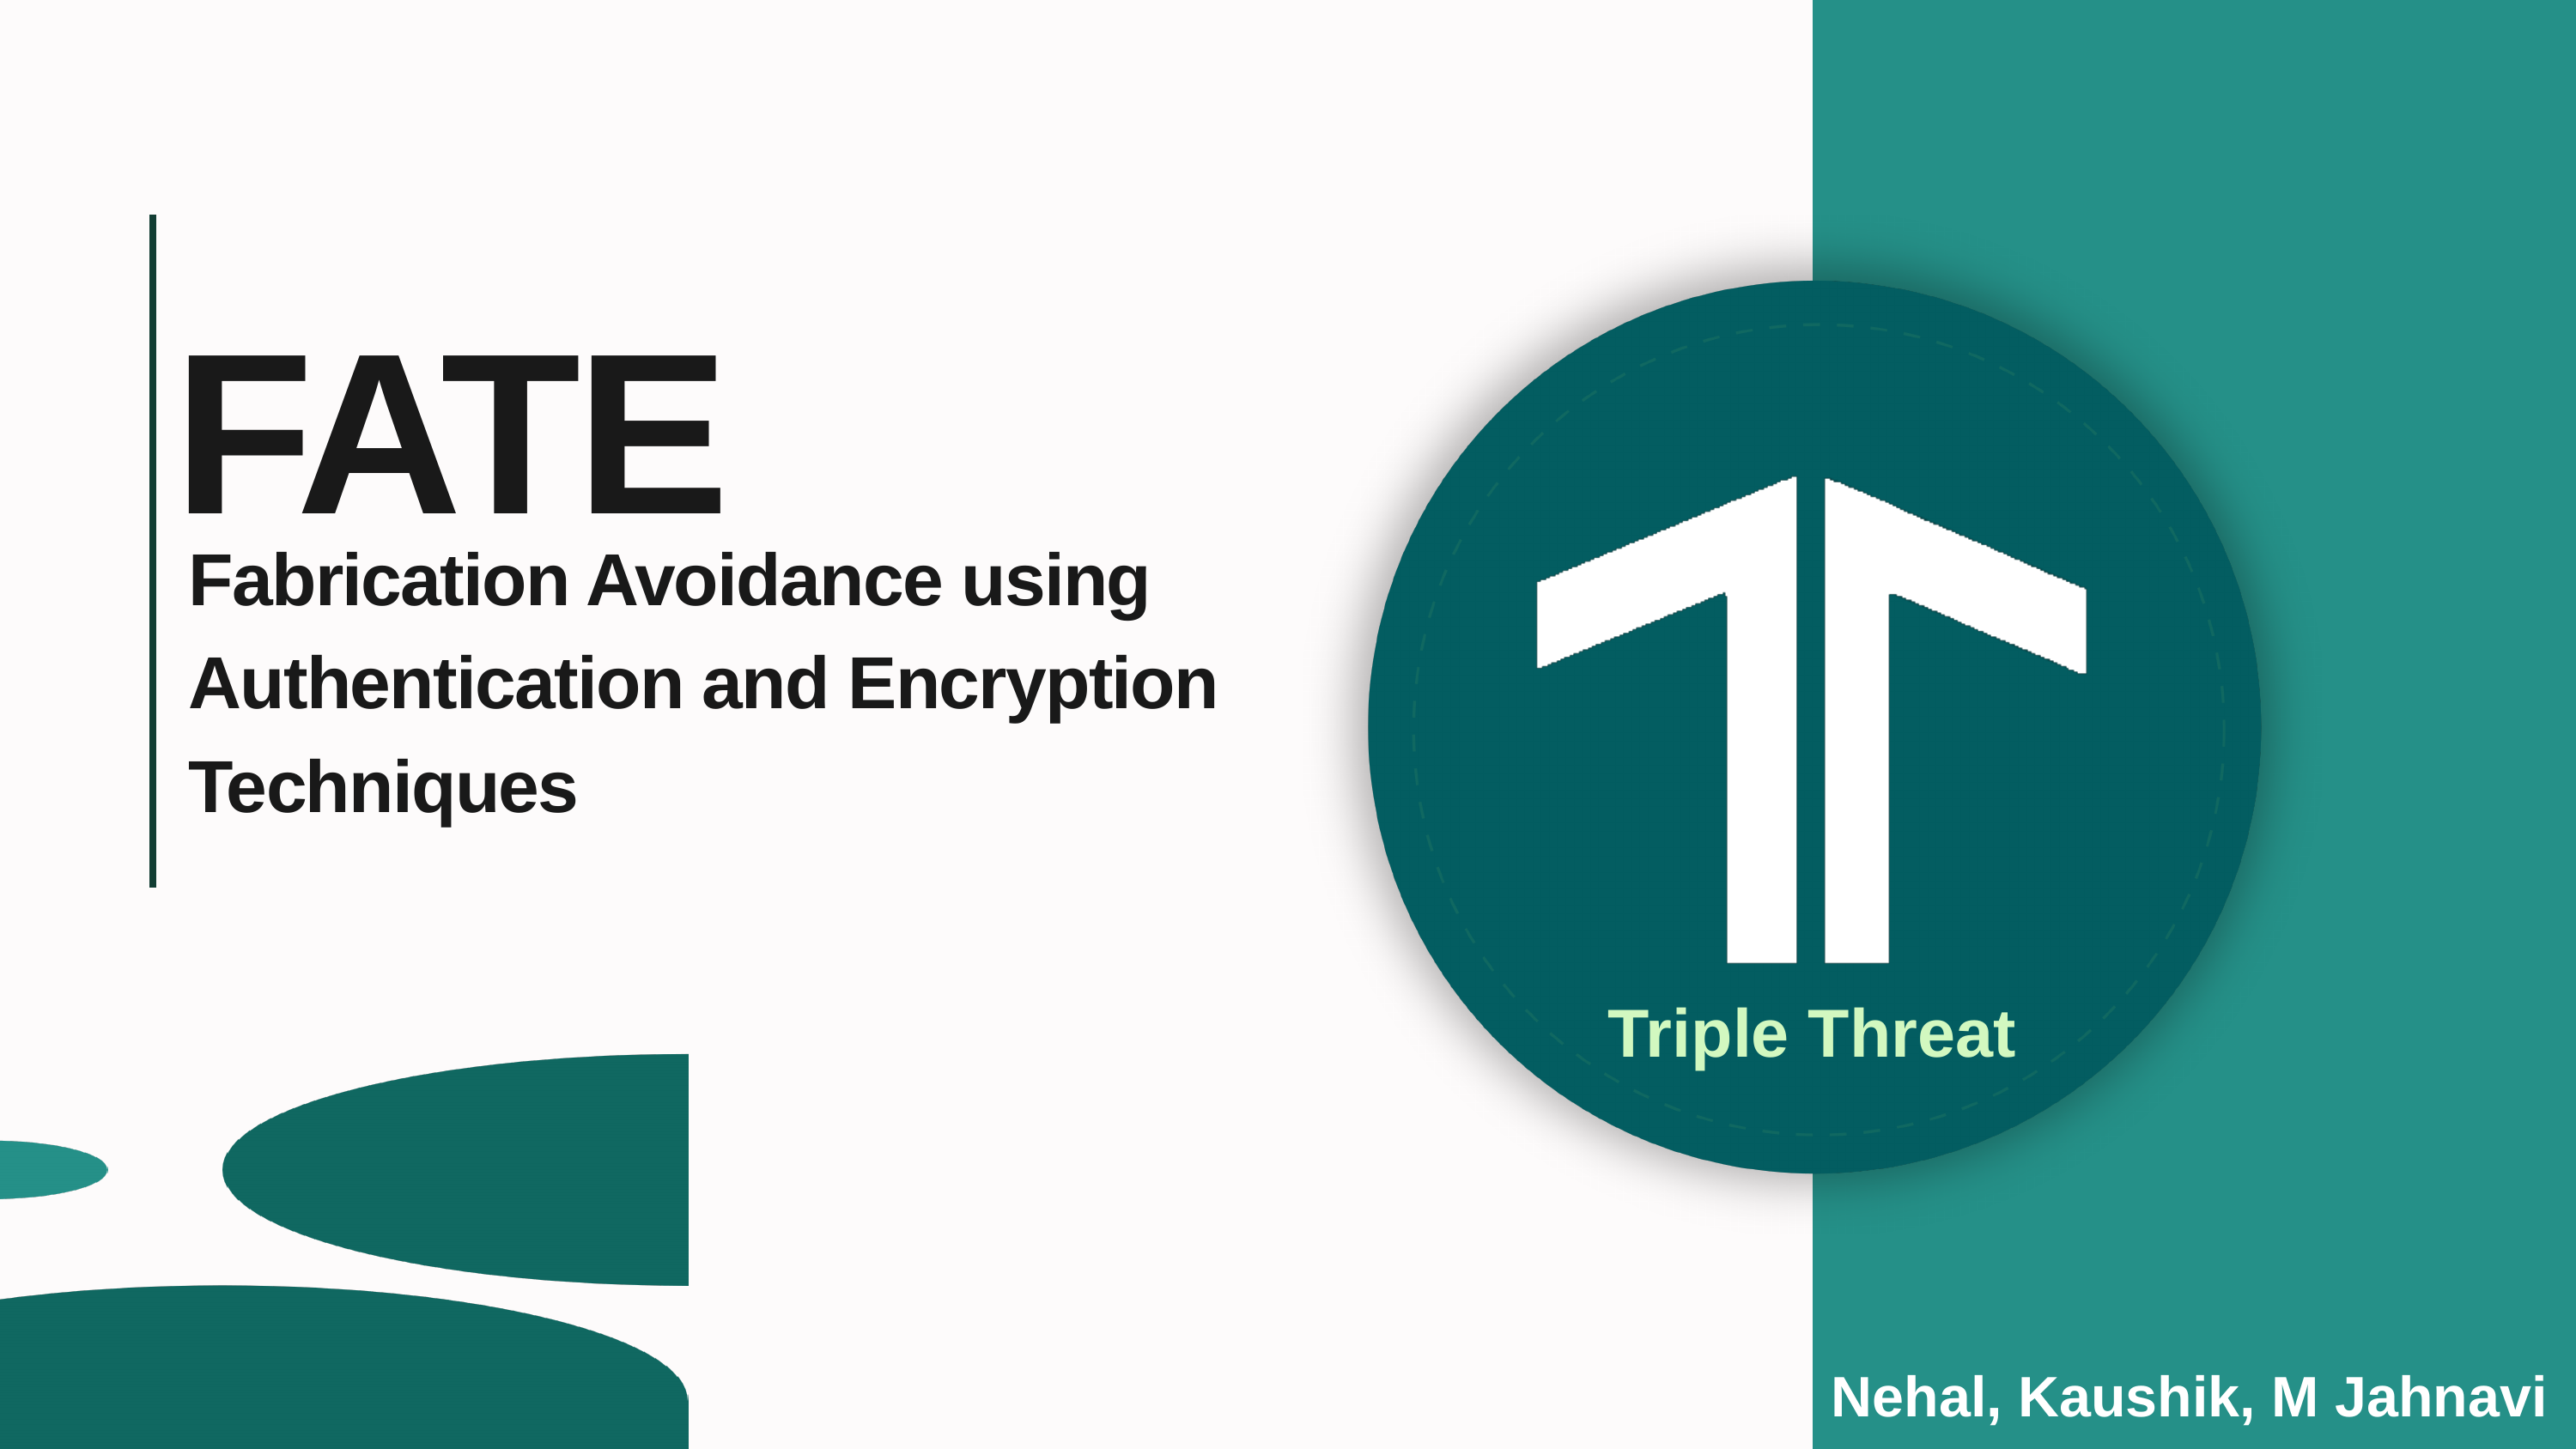

FATE

Fabrication Avoidance using Authentication and Encryption Techniques

Triple Threat

Nehal, Kaushik, M Jahnavi